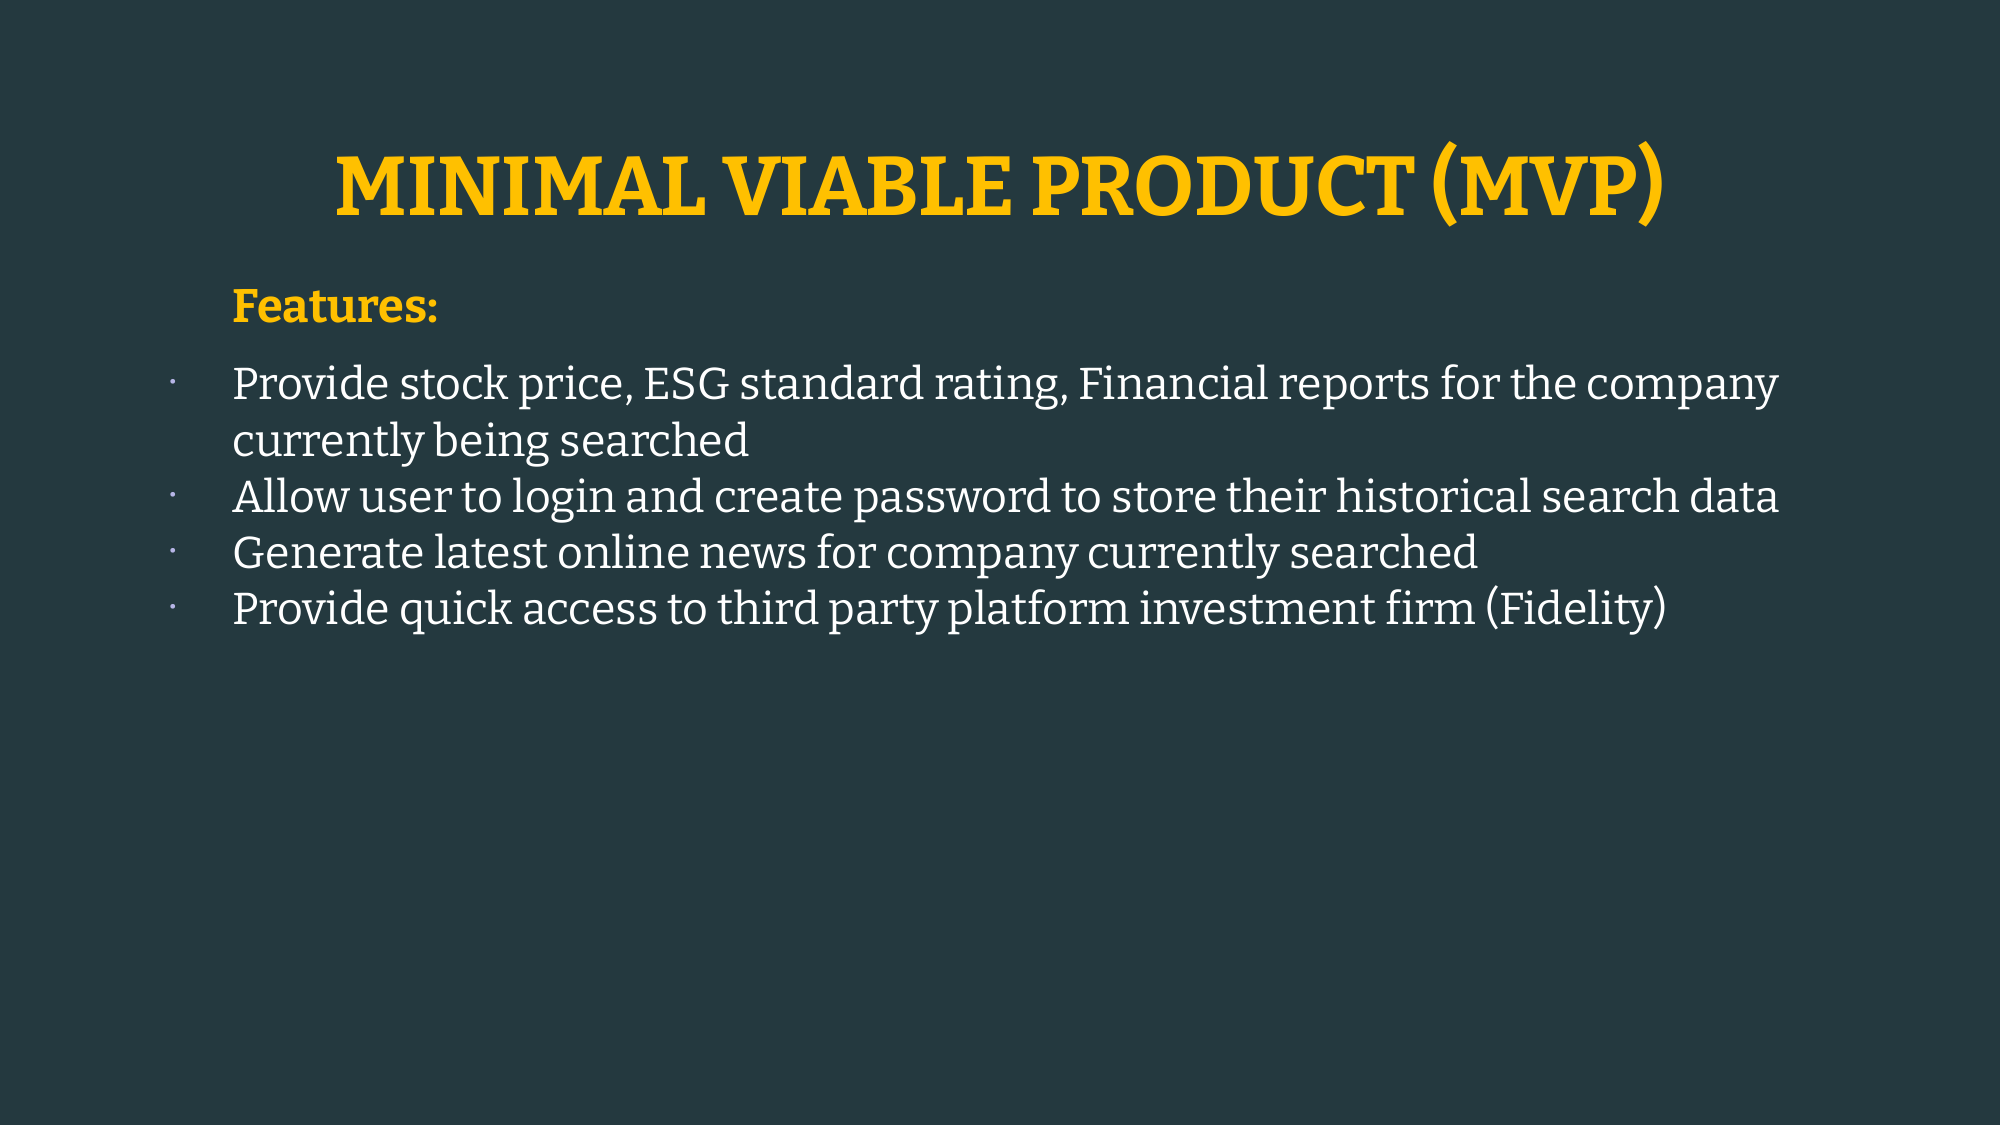

# MINIMAL VIABLE PRODUCT (MVP)

Features:
Provide stock price, ESG standard rating, Financial reports for the company currently being searched
Allow user to login and create password to store their historical search data
Generate latest online news for company currently searched
Provide quick access to third party platform investment firm (Fidelity)